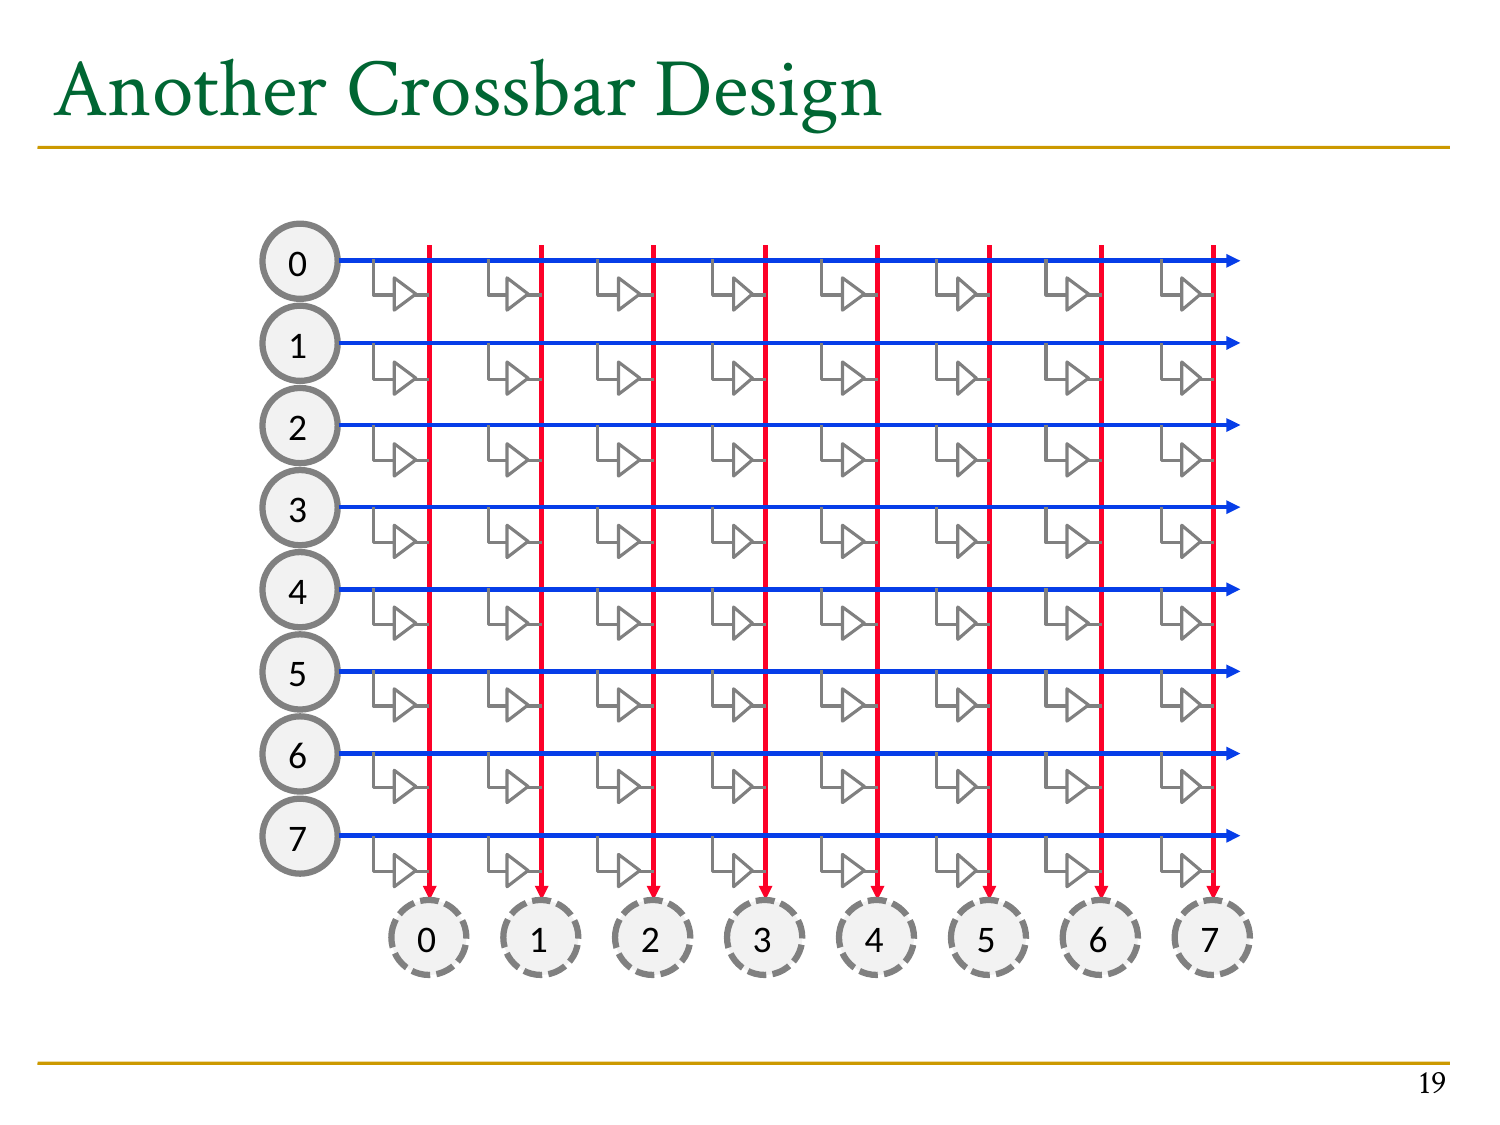

# Another Crossbar Design

0

1

2

3

4

5

6

7

0
1
2
3
4
5
6
7
19